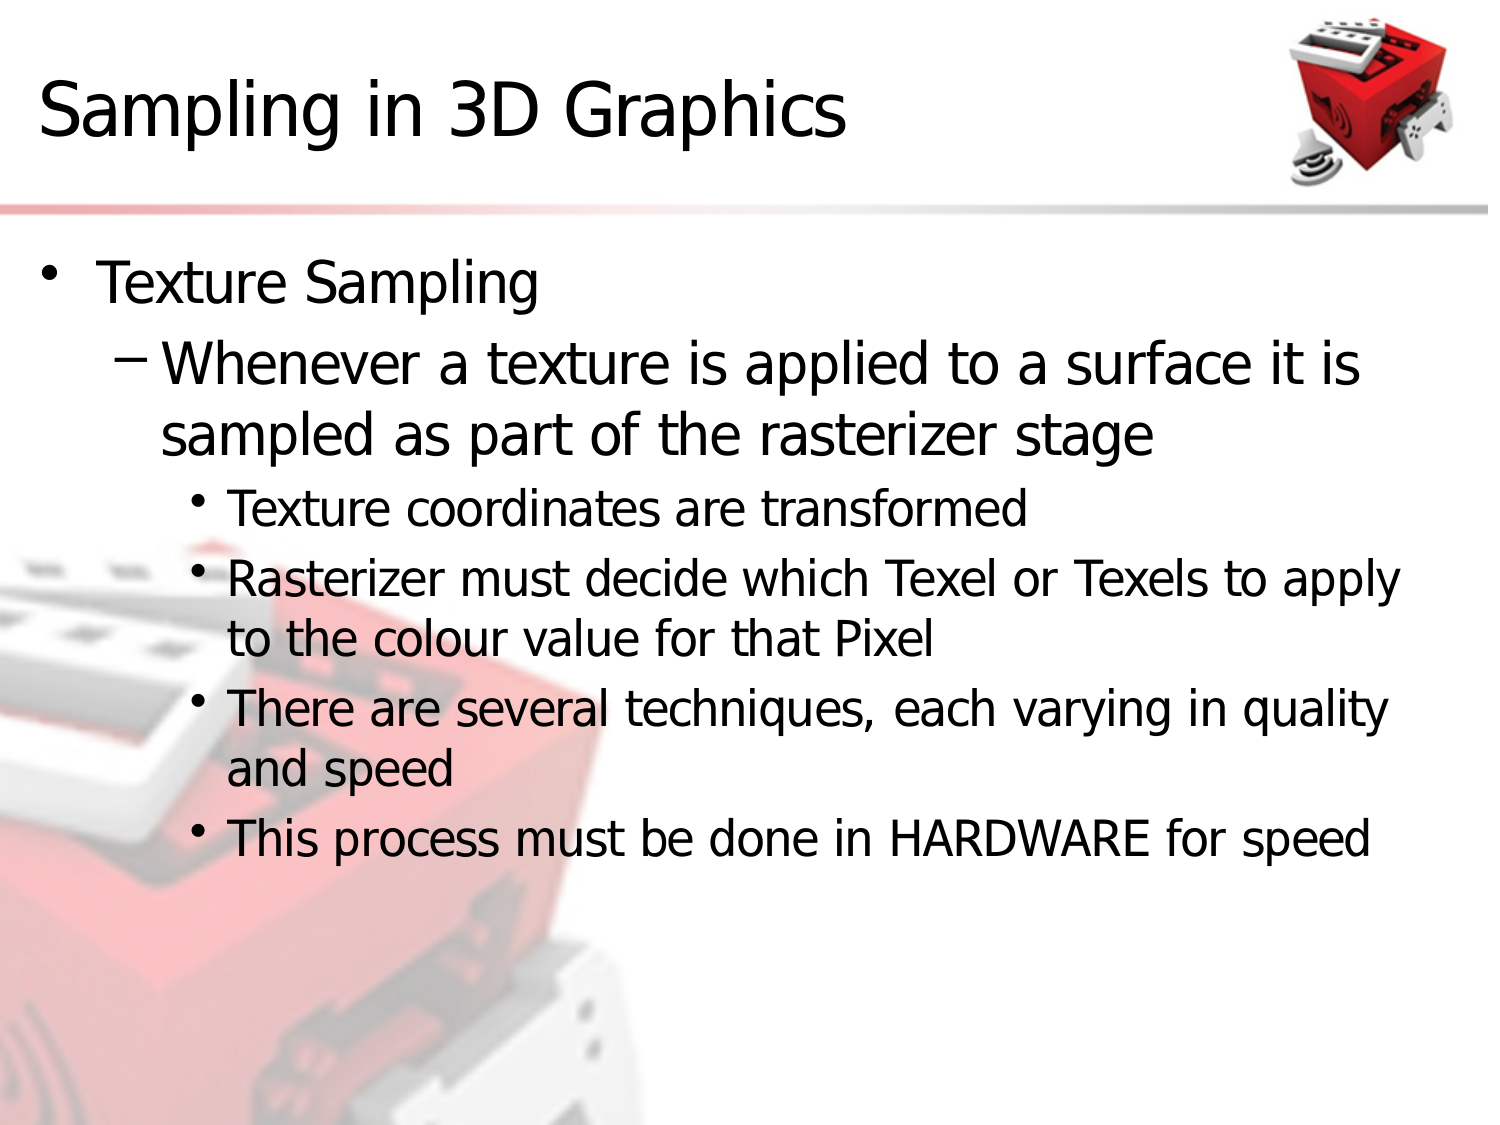

# Sampling in 3D Graphics
Texture Sampling
Whenever a texture is applied to a surface it is sampled as part of the rasterizer stage
Texture coordinates are transformed
Rasterizer must decide which Texel or Texels to apply to the colour value for that Pixel
There are several techniques, each varying in quality and speed
This process must be done in HARDWARE for speed